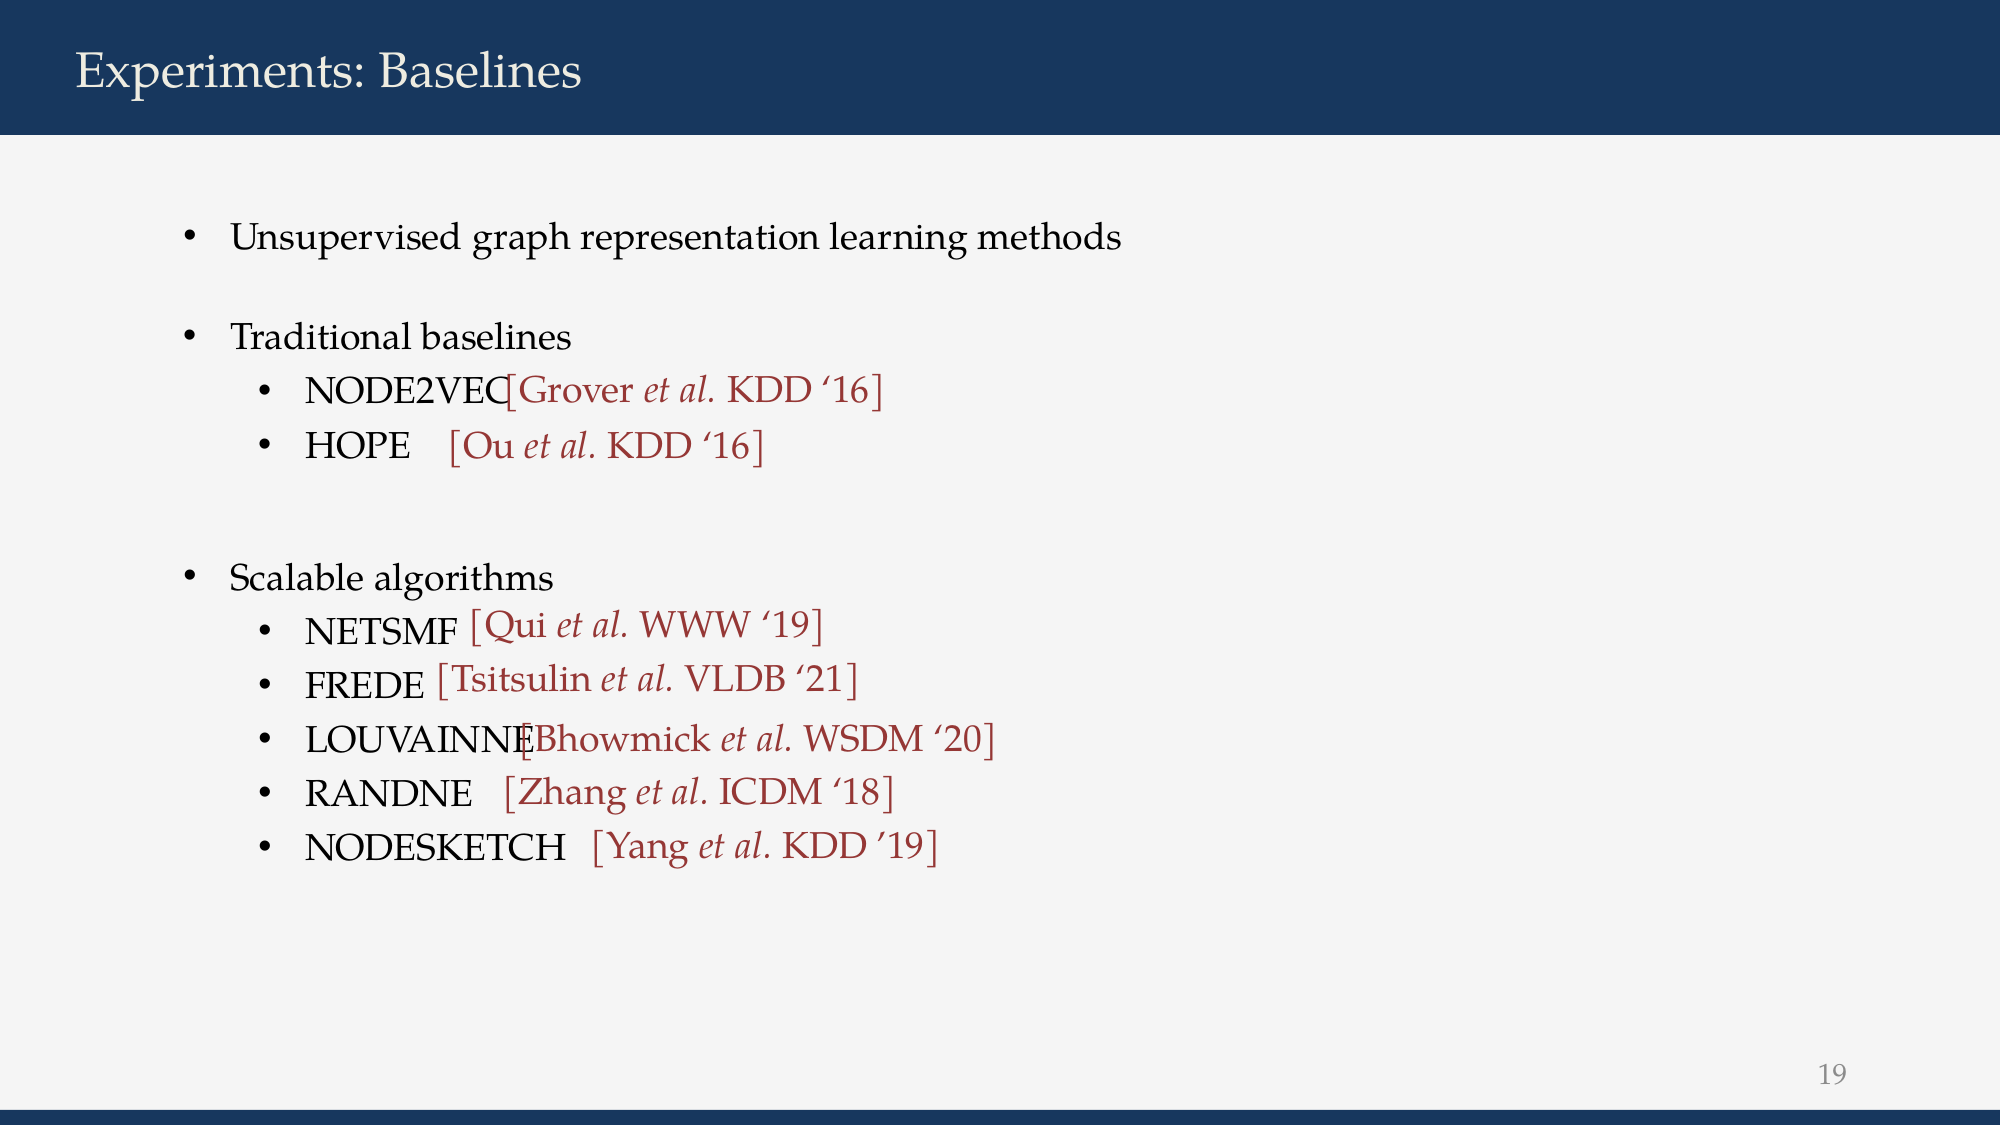

Experiments: Baselines
Unsupervised graph representation learning methods
Traditional baselines
Node2Vec
HOPE
[Grover et al. KDD ‘16]
[Ou et al. KDD ‘16]
Scalable algorithms
NetSMF
FREDE
LouvainNE
RANDNE
NODESKETCH
[Qui et al. WWW ‘19]
[Tsitsulin et al. VLDB ‘21]
[Bhowmick et al. WSDM ‘20]
[Zhang et al. ICDM ‘18]
[Yang et al. KDD ’19]
19